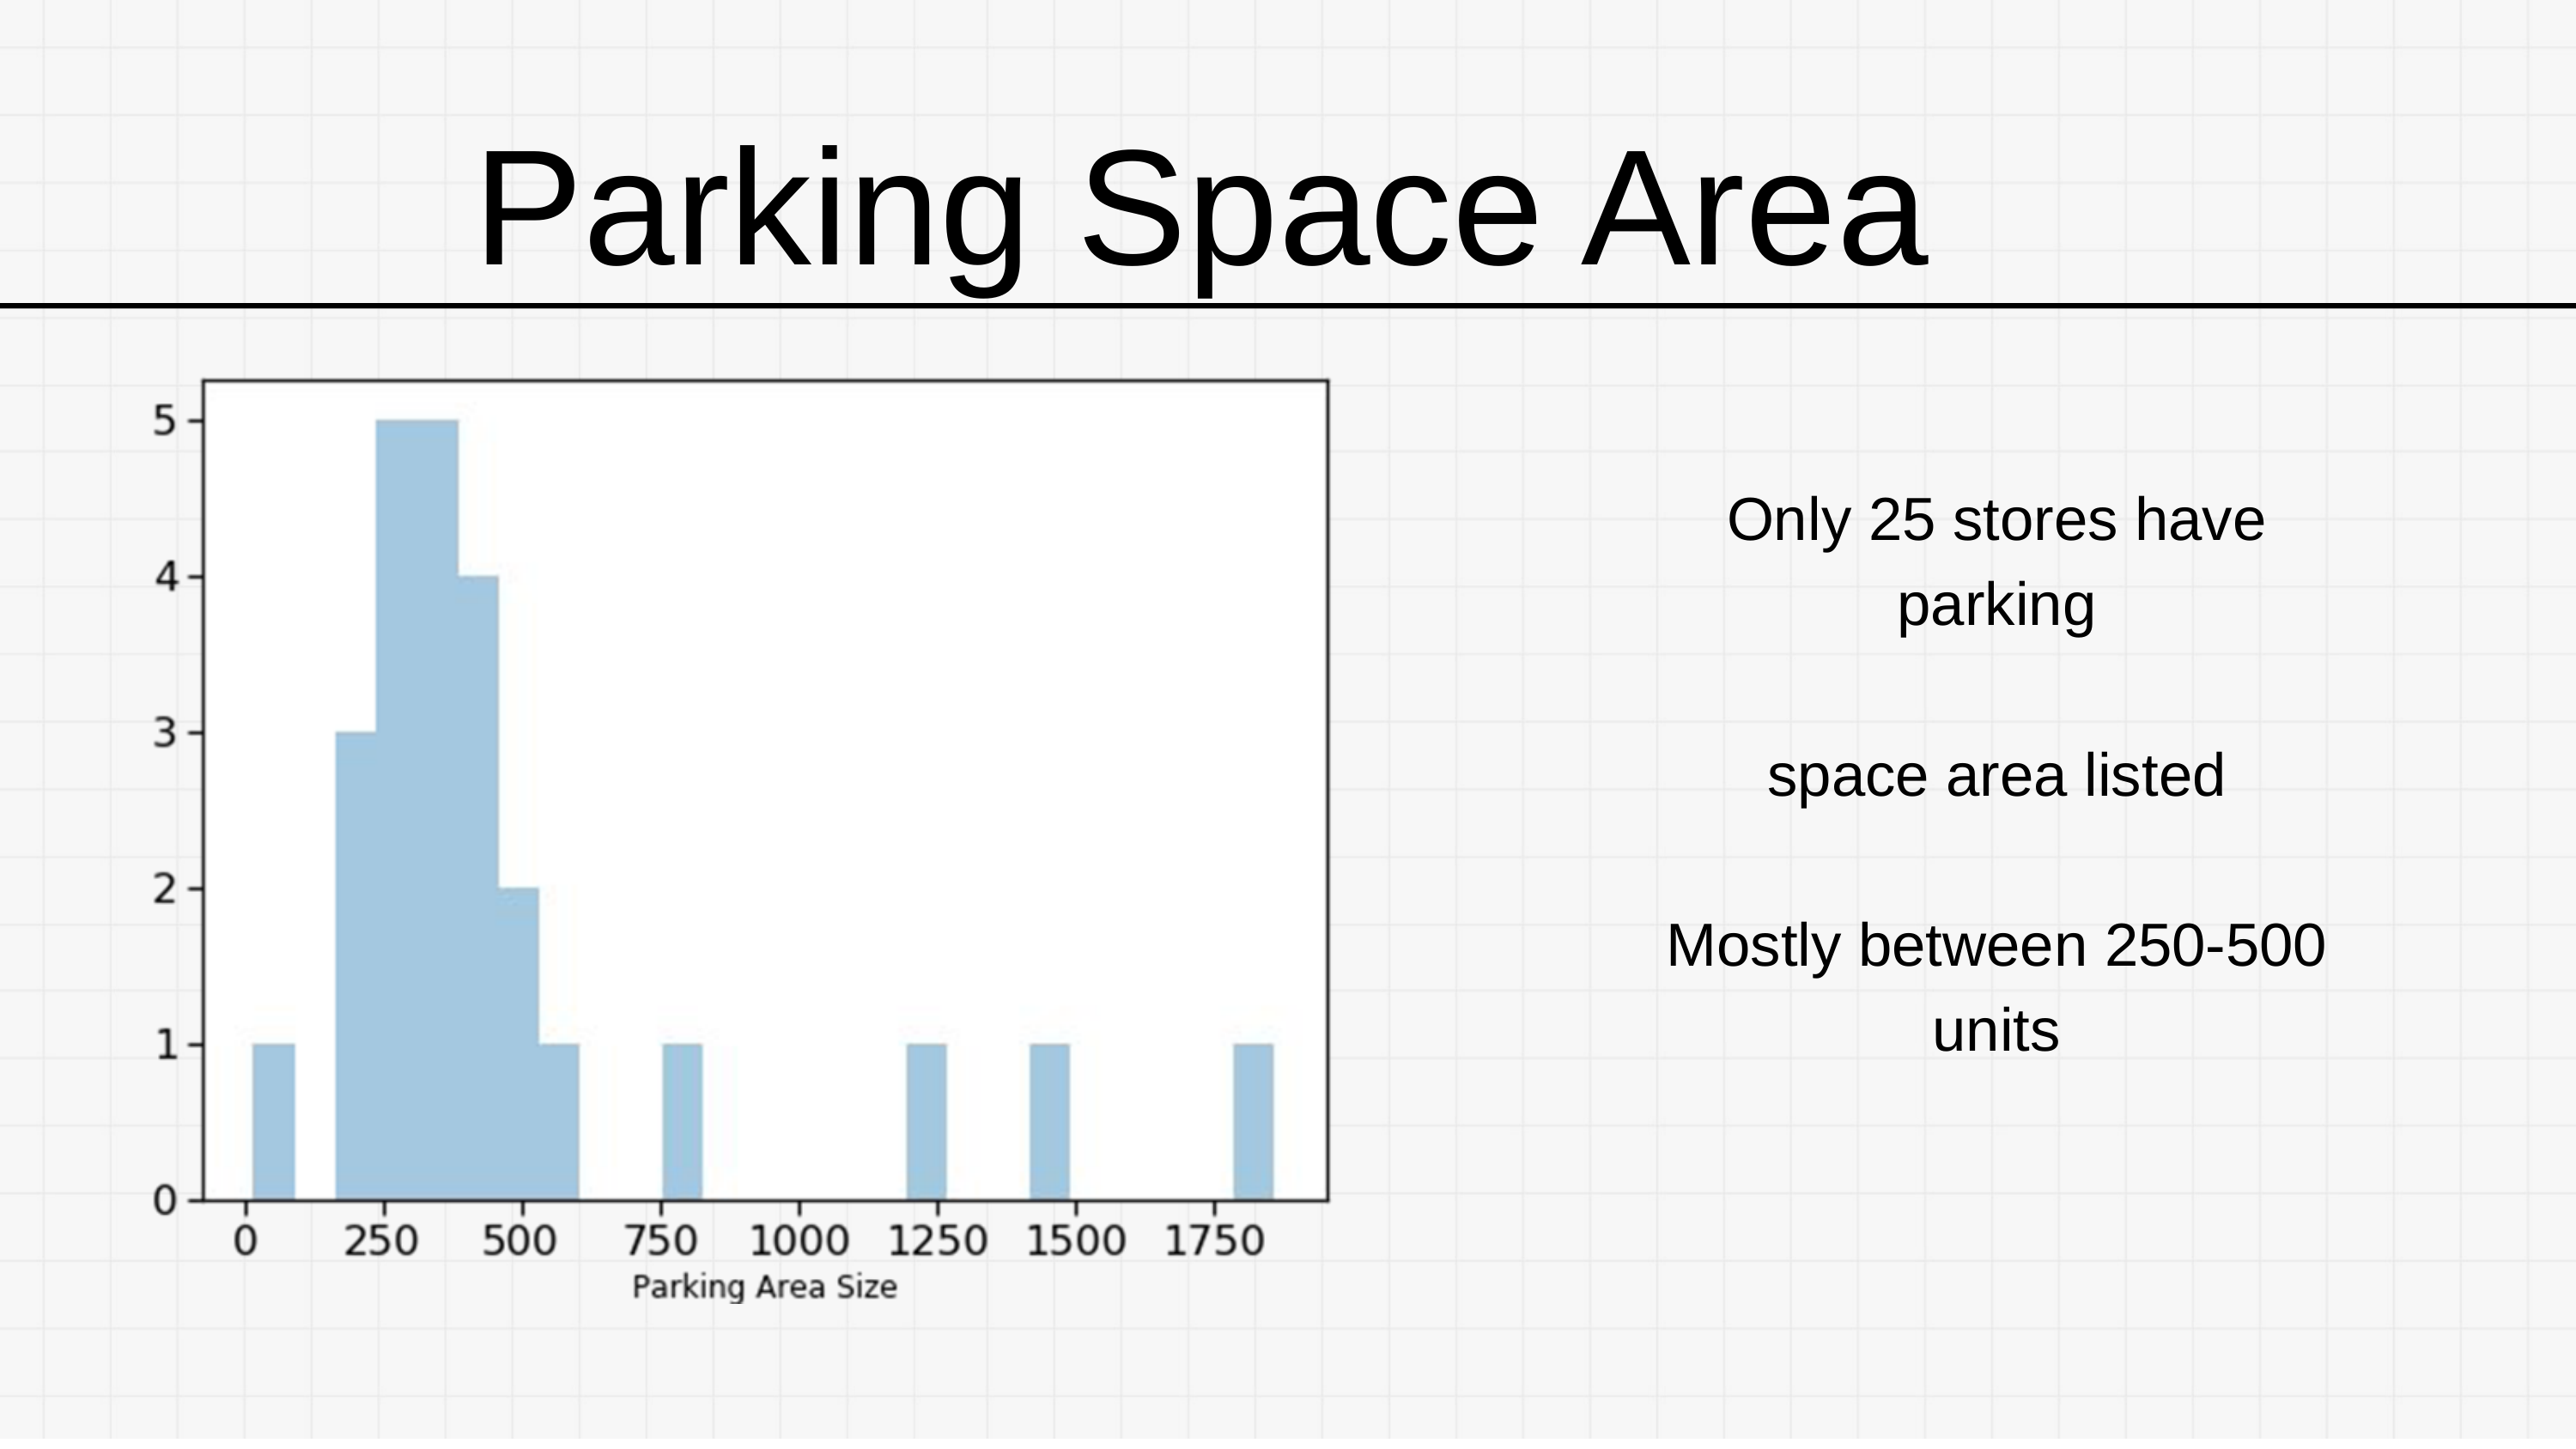

Parking Space Area

Only 25 stores have parking

space area listed

Mostly between 250-500 units